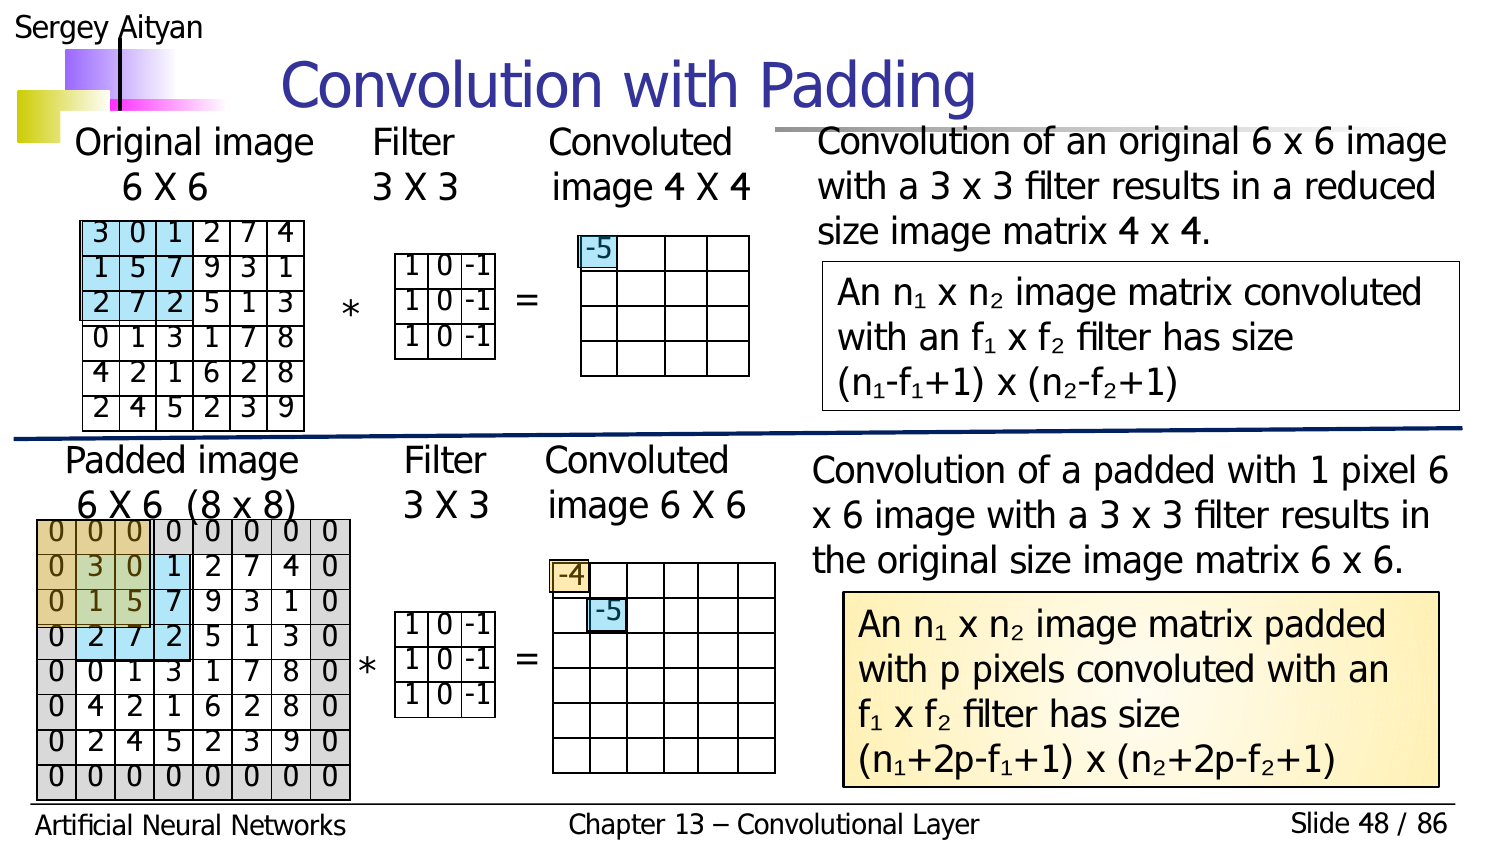

# Convolution with Padding
Convolution of an original 6 x 6 image with a 3 x 3 filter results in a reduced size image matrix 4 x 4.
Original image     Filter        Convoluted
    6 X 6              3 X 3        image 4 X 4

| 3 | 0 | 1 | 2 | 7 | 4 |
| --- | --- | --- | --- | --- | --- |
| 1 | 5 | 7 | 9 | 3 | 1 |
| 2 | 7 | 2 | 5 | 1 | 3 |
| 0 | 1 | 3 | 1 | 7 | 8 |
| 4 | 2 | 1 | 6 | 2 | 8 |
| 2 | 4 | 5 | 2 | 3 | 9 |

| -5 |  |  |  |
| --- | --- | --- | --- |
|  |  |  |  |
|  |  |  |  |
|  |  |  |  |
| 1 | 0 | -1 |
| --- | --- | --- |
| 1 | 0 | -1 |
| 1 | 0 | -1 |
An n₁ x n₂ image matrix convoluted with an f₁ x f₂ filter has size
(n₁-f₁+1) x (n₂-f₂+1)
=
*
Padded image         Filter     Convoluted
 6 X 6  (8 x 8)         3 X 3     image 6 X 6
Convolution of a padded with 1 pixel 6 x 6 image with a 3 x 3 filter results in the original size image matrix 6 x 6.
| 0 | 0 | 0 | 0 | 0 | 0 | 0 | 0 |
| --- | --- | --- | --- | --- | --- | --- | --- |
| 0 | 3 | 0 | 1 | 2 | 7 | 4 | 0 |
| 0 | 1 | 5 | 7 | 9 | 3 | 1 | 0 |
| 0 | 2 | 7 | 2 | 5 | 1 | 3 | 0 |
| 0 | 0 | 1 | 3 | 1 | 7 | 8 | 0 |
| 0 | 4 | 2 | 1 | 6 | 2 | 8 | 0 |
| 0 | 2 | 4 | 5 | 2 | 3 | 9 | 0 |
| 0 | 0 | 0 | 0 | 0 | 0 | 0 | 0 |

| -4 |  |  |  |  |  |
| --- | --- | --- | --- | --- | --- |
|  | -5 |  |  |  |  |
|  |  |  |  |  |  |
|  |  |  |  |  |  |
|  |  |  |  |  |  |
|  |  |  |  |  |  |
An n₁ x n₂ image matrix padded with p pixels convoluted with an f₁ x f₂ filter has size
(n₁+2p-f₁+1) x (n₂+2p-f₂+1)

| 1 | 0 | -1 |
| --- | --- | --- |
| 1 | 0 | -1 |
| 1 | 0 | -1 |
=
*